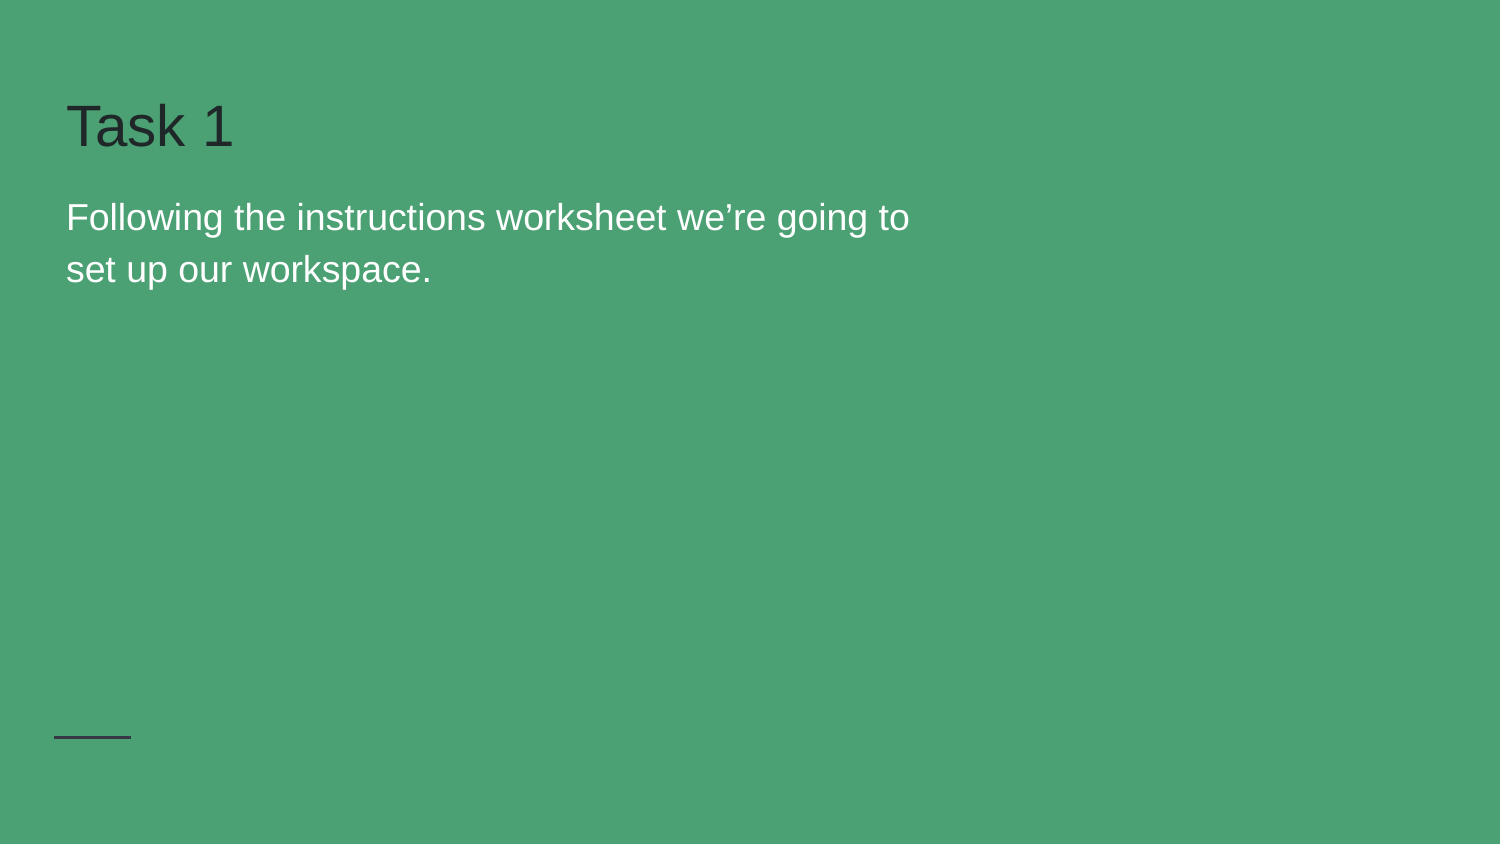

# Task 1
Following the instructions worksheet we’re going to set up our workspace.